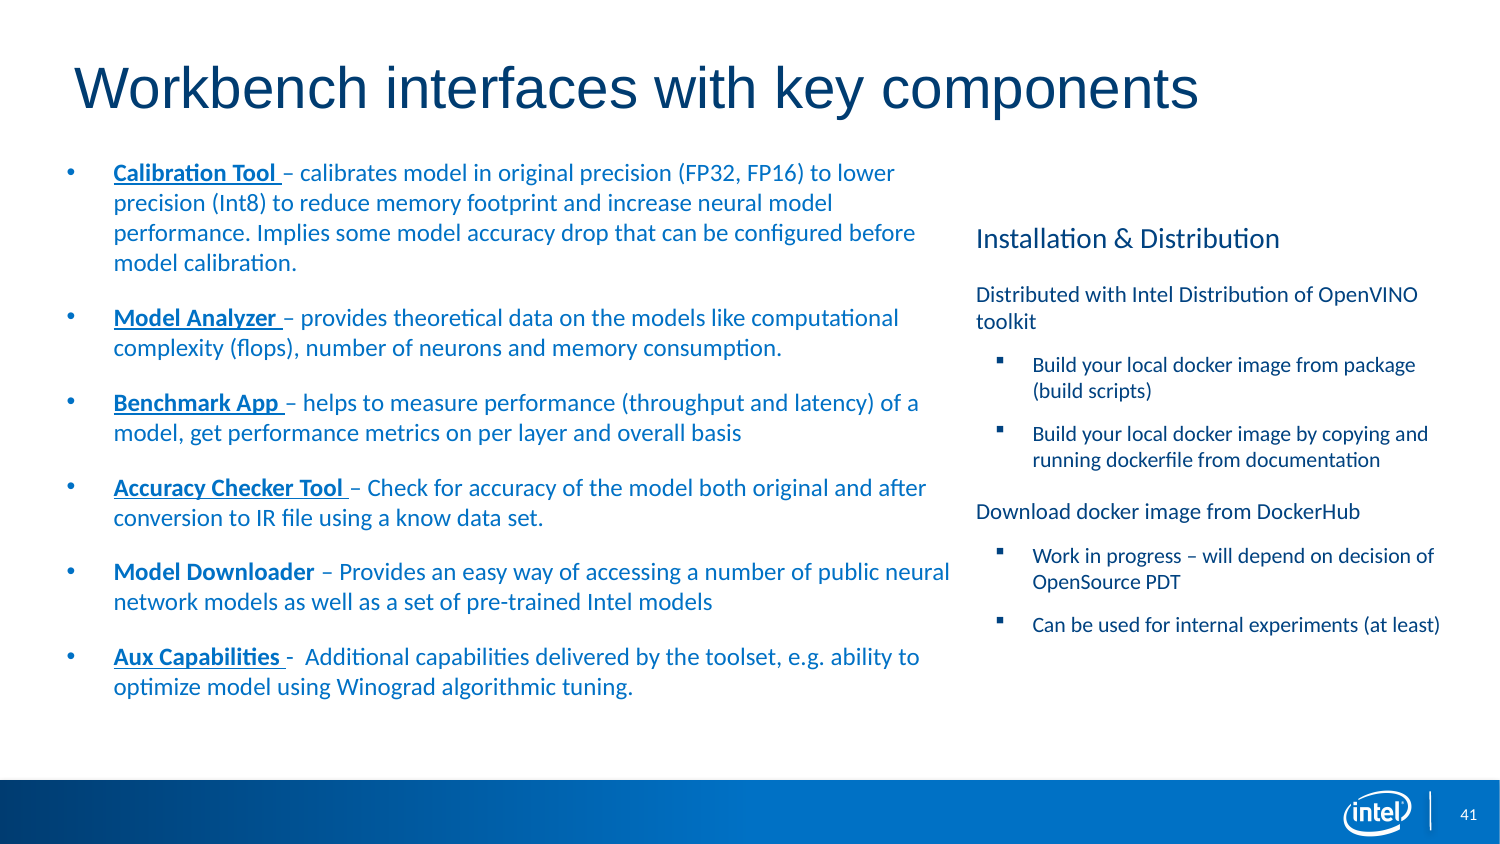

# Workbench interfaces with key components
Calibration Tool – calibrates model in original precision (FP32, FP16) to lower precision (Int8) to reduce memory footprint and increase neural model performance. Implies some model accuracy drop that can be configured before model calibration.
Model Analyzer – provides theoretical data on the models like computational complexity (flops), number of neurons and memory consumption.
Benchmark App – helps to measure performance (throughput and latency) of a model, get performance metrics on per layer and overall basis
Accuracy Checker Tool – Check for accuracy of the model both original and after conversion to IR file using a know data set.
Model Downloader – Provides an easy way of accessing a number of public neural network models as well as a set of pre-trained Intel models
Aux Capabilities -  Additional capabilities delivered by the toolset, e.g. ability to optimize model using Winograd algorithmic tuning.

Installation & Distribution
Distributed with Intel Distribution of OpenVINO toolkit
Build your local docker image from package (build scripts)
Build your local docker image by copying and running dockerfile from documentation
Download docker image from DockerHub
Work in progress – will depend on decision of OpenSource PDT
Can be used for internal experiments (at least)
41